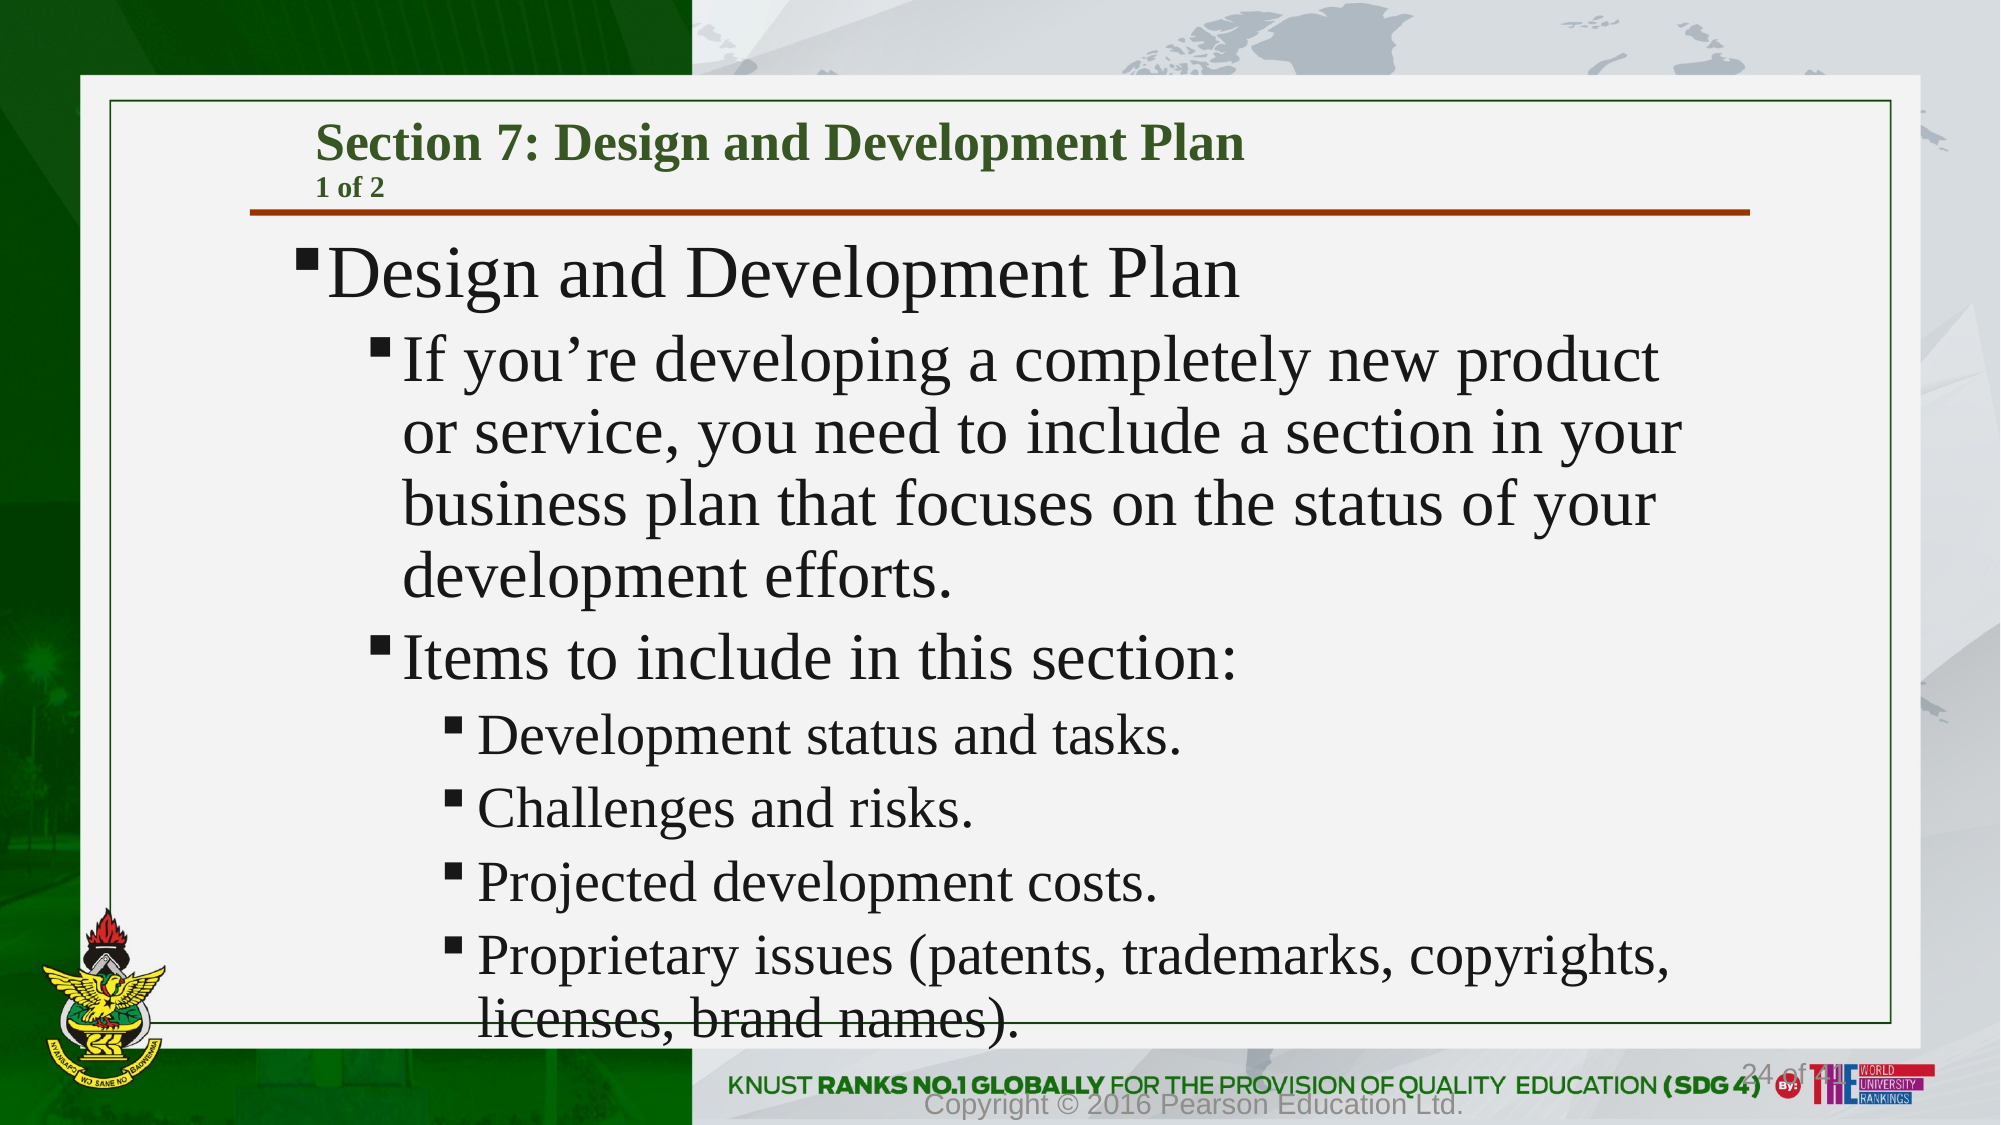

# Section 7: Design and Development Plan 1 of 2

Design and Development Plan
If you’re developing a completely new product or service, you need to include a section in your business plan that focuses on the status of your development efforts.
Items to include in this section:
Development status and tasks.
Challenges and risks.
Projected development costs.
Proprietary issues (patents, trademarks, copyrights, licenses, brand names).

24 of 41
Copyright © 2016 Pearson Education Ltd.